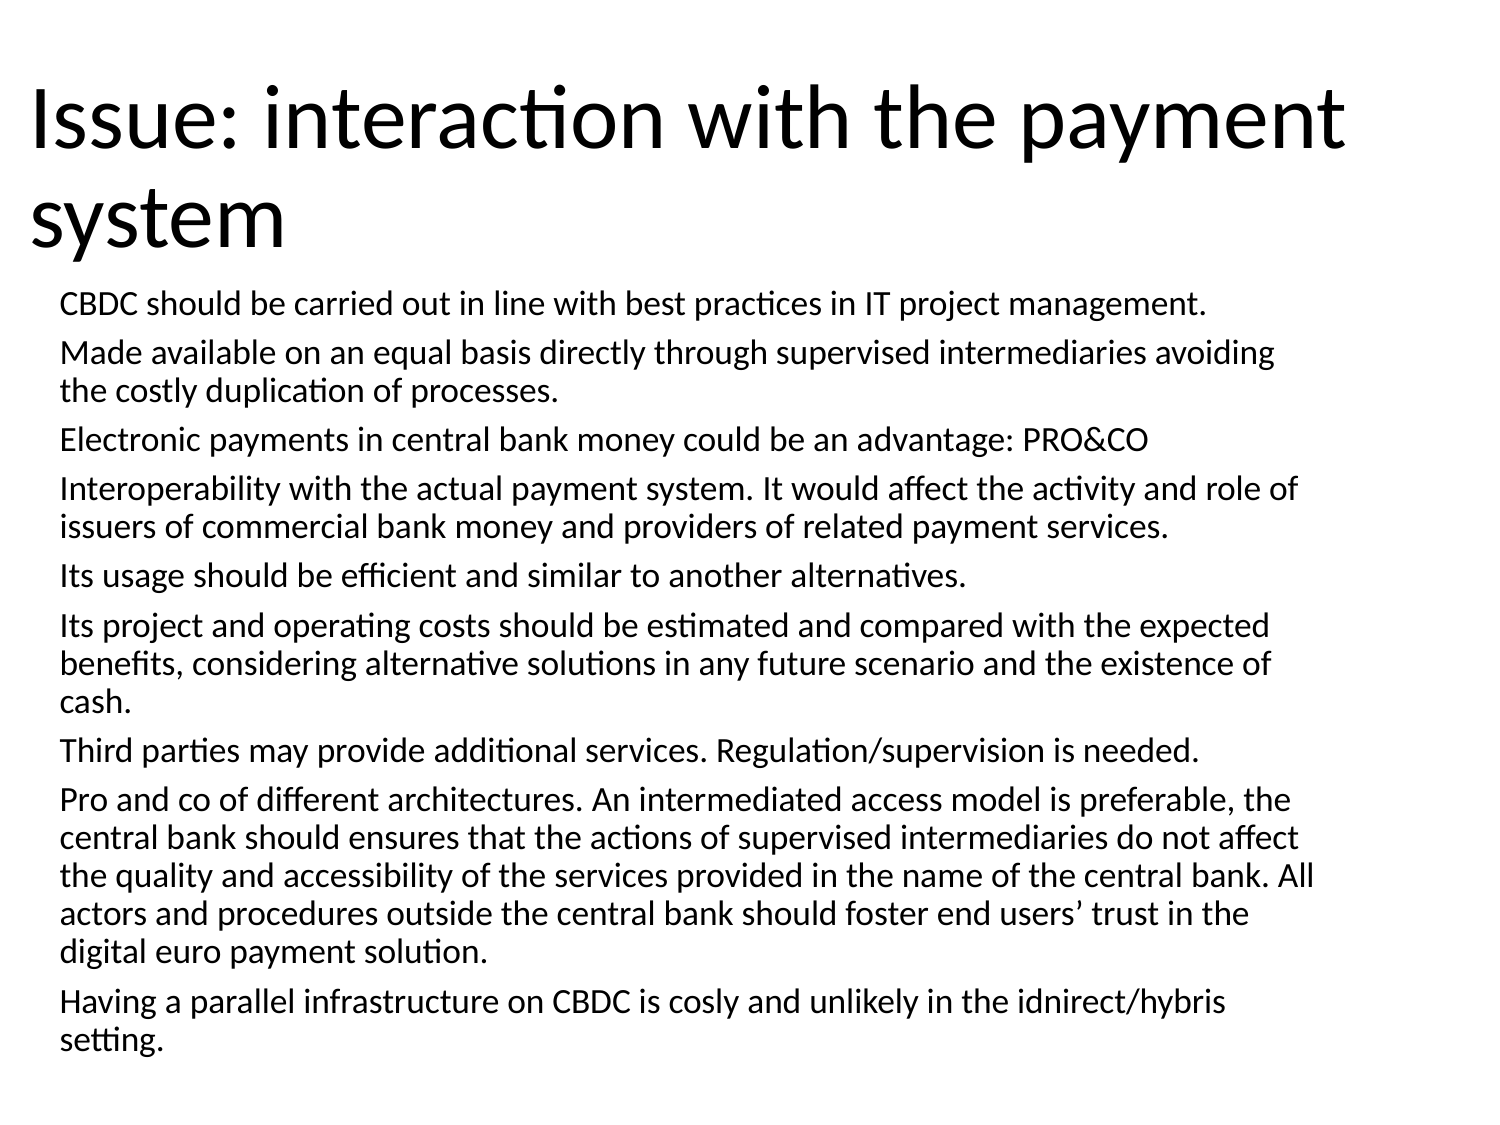

# Issue: interaction with the payment system
CBDC should be carried out in line with best practices in IT project management.
Made available on an equal basis directly through supervised intermediaries avoiding the costly duplication of processes.
Electronic payments in central bank money could be an advantage: PRO&CO
Interoperability with the actual payment system. It would affect the activity and role of issuers of commercial bank money and providers of related payment services.
Its usage should be efficient and similar to another alternatives.
Its project and operating costs should be estimated and compared with the expected benefits, considering alternative solutions in any future scenario and the existence of cash.
Third parties may provide additional services. Regulation/supervision is needed.
Pro and co of different architectures. An intermediated access model is preferable, the central bank should ensures that the actions of supervised intermediaries do not affect the quality and accessibility of the services provided in the name of the central bank. All actors and procedures outside the central bank should foster end users’ trust in the digital euro payment solution.
Having a parallel infrastructure on CBDC is cosly and unlikely in the idnirect/hybris setting.